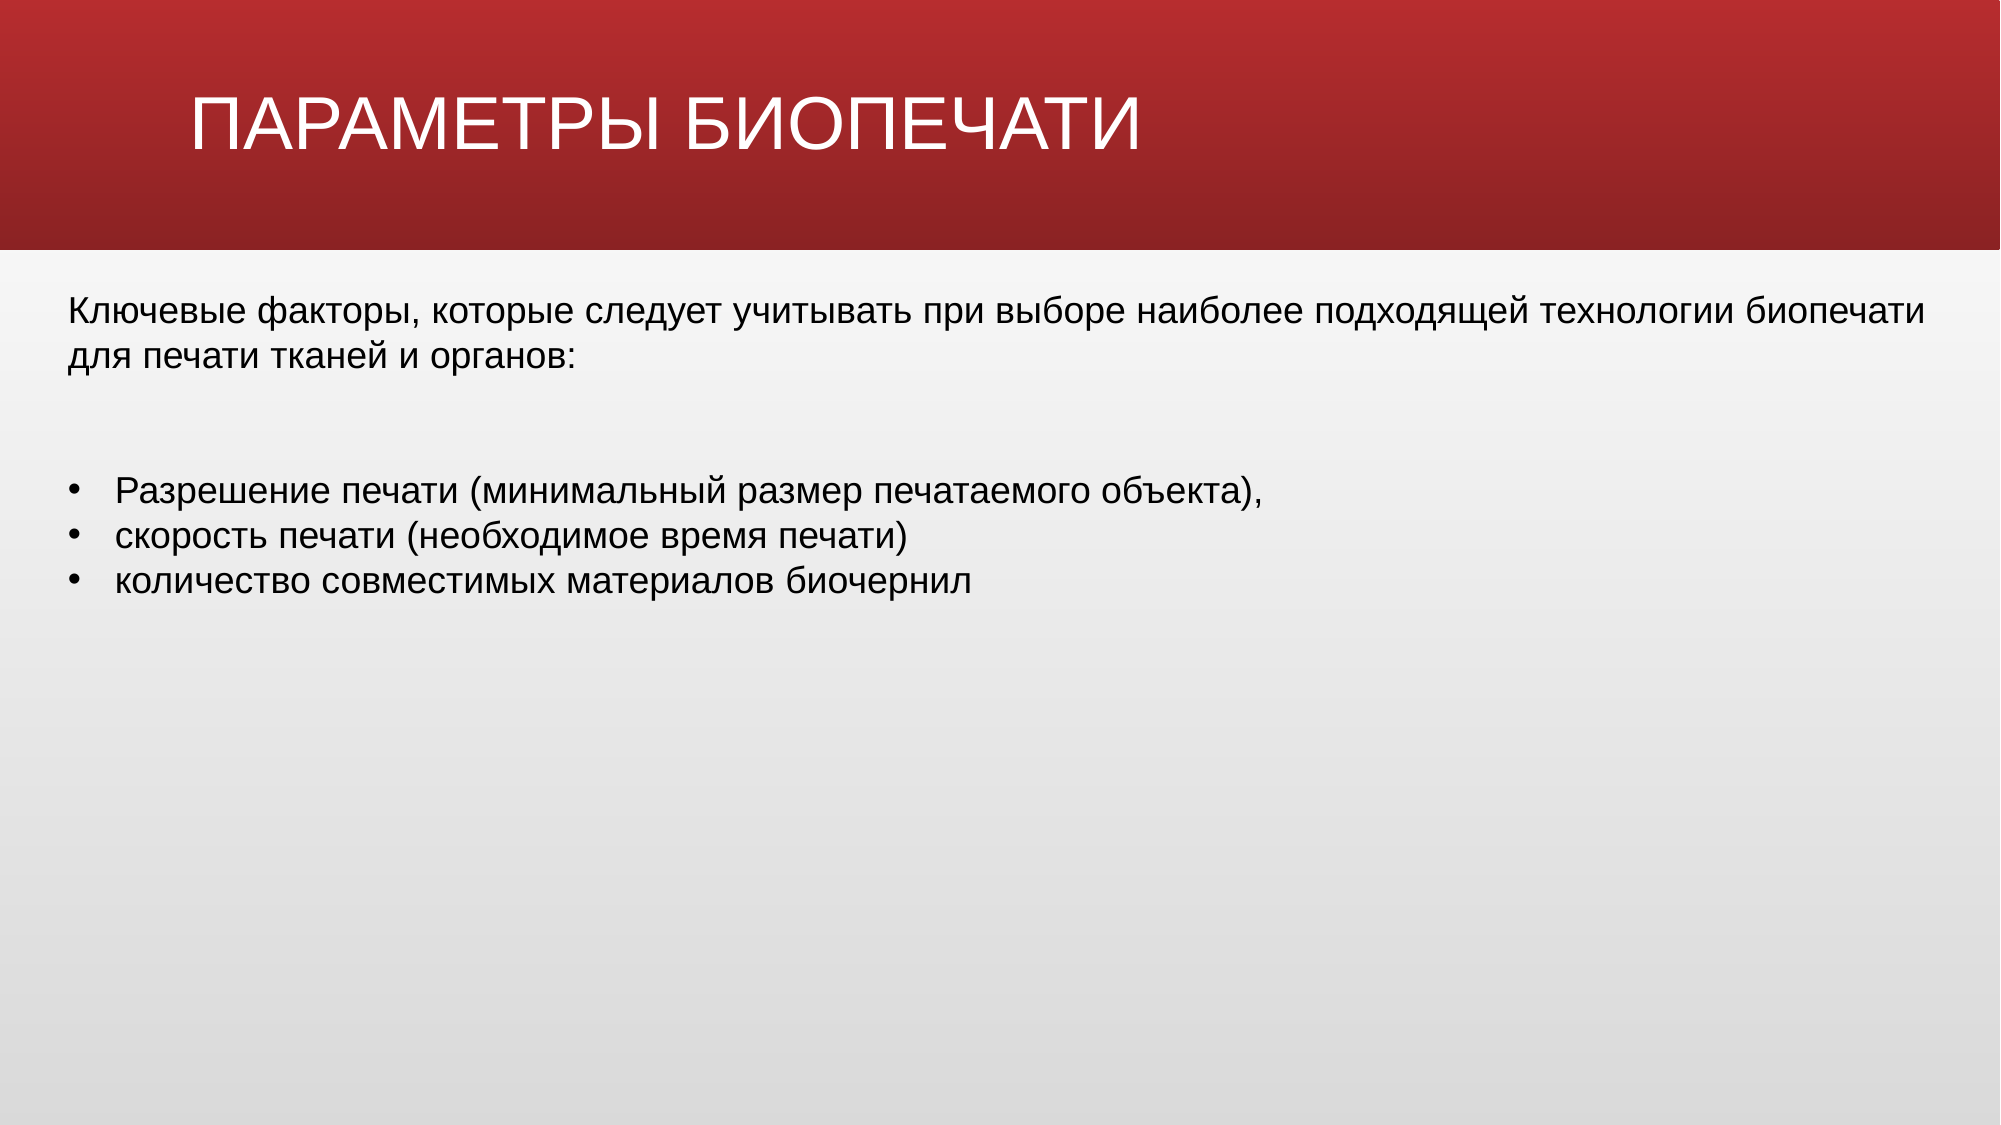

# ПАРАМЕТРЫ БИОПЕЧАТИ
Ключевые факторы, которые следует учитывать при выборе наиболее подходящей технологии биопечати для печати тканей и органов:

Разрешение печати (минимальный размер печатаемого объекта),
скорость печати (необходимое время печати)
количество совместимых материалов биочернил